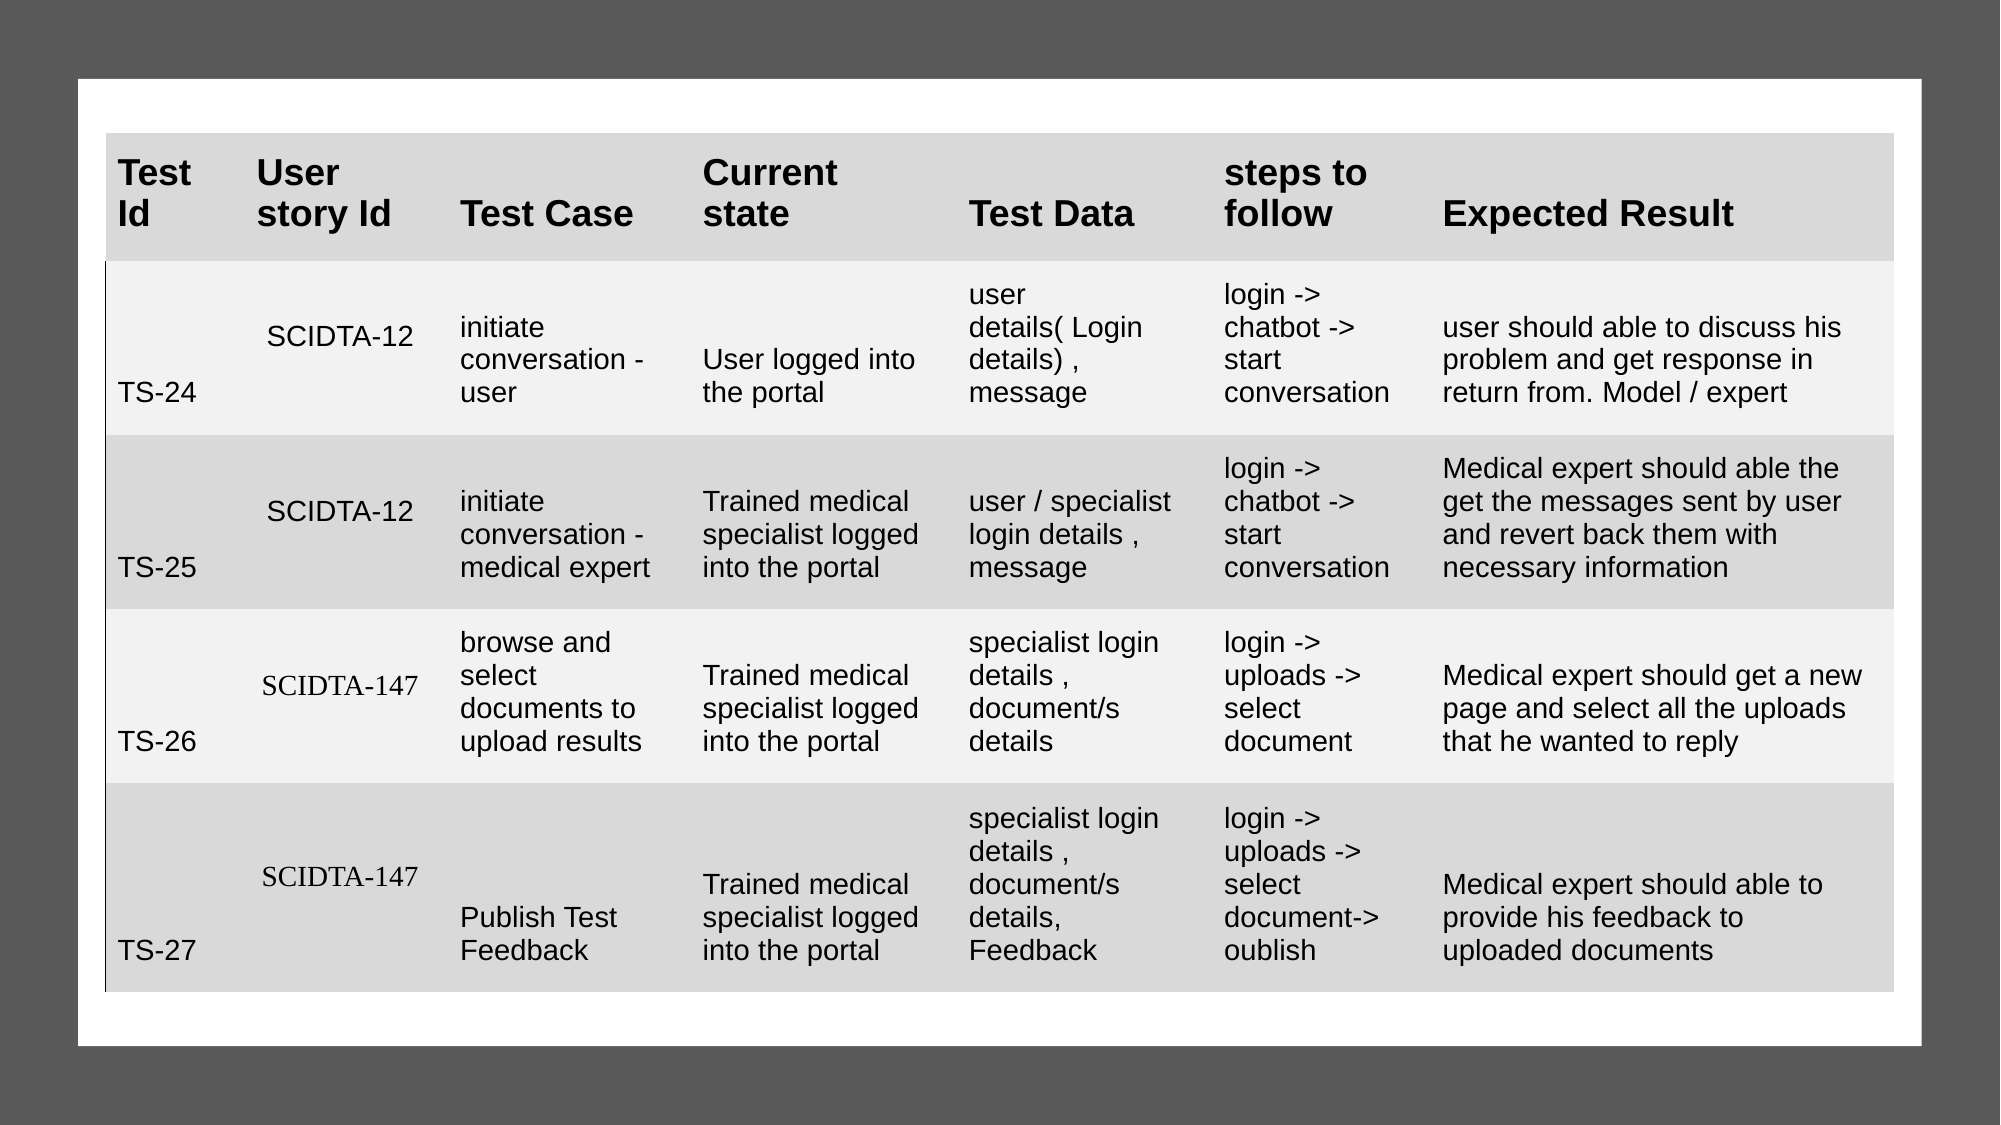

| Test Id | User story Id | Test Case | Current state | Test Data | steps to follow | Expected Result |
| --- | --- | --- | --- | --- | --- | --- |
| TS-24 | SCIDTA-12 | initiate conversation - user | User logged into the portal | user details( Login details) , message | login -> chatbot -> start conversation | user should able to discuss his problem and get response in return from. Model / expert |
| TS-25 | SCIDTA-12 | initiate conversation - medical expert | Trained medical specialist logged into the portal | user / specialist login details , message | login -> chatbot -> start conversation | Medical expert should able the get the messages sent by user and revert back them with necessary information |
| TS-26 | SCIDTA-147 | browse and select documents to upload results | Trained medical specialist logged into the portal | specialist login details , document/s details | login -> uploads -> select document | Medical expert should get a new page and select all the uploads that he wanted to reply |
| TS-27 | SCIDTA-147 | Publish Test Feedback | Trained medical specialist logged into the portal | specialist login details , document/s details, Feedback | login -> uploads -> select document-> oublish | Medical expert should able to provide his feedback to uploaded documents |